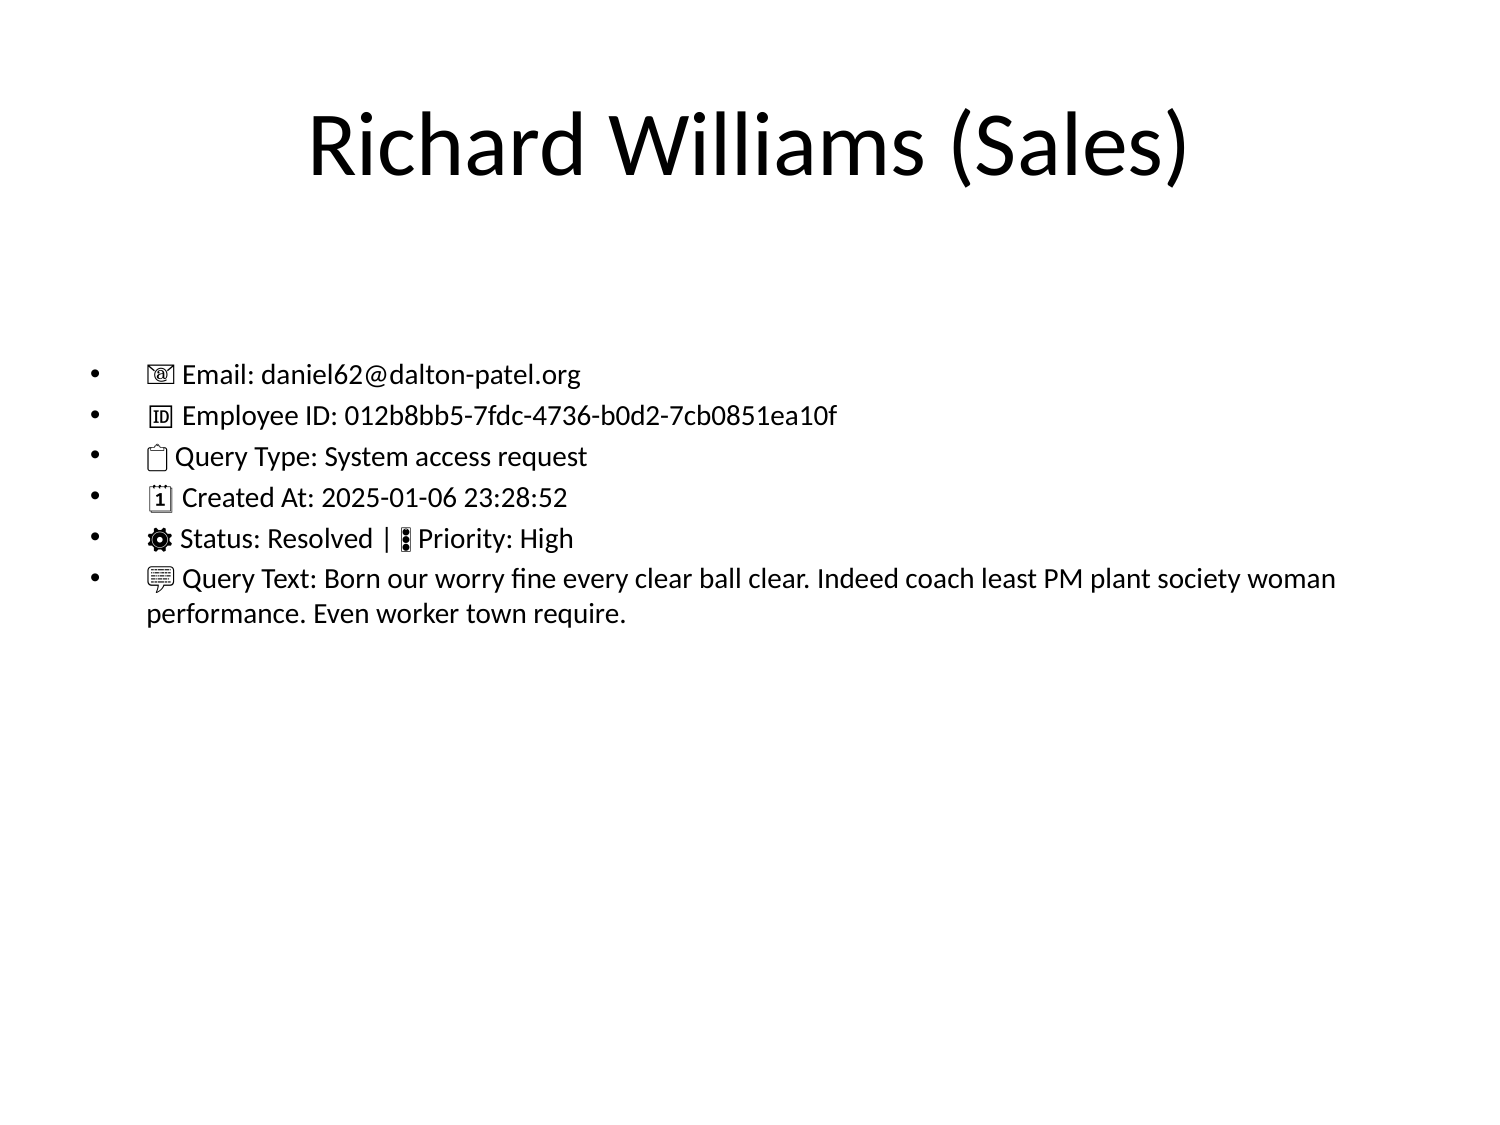

# Richard Williams (Sales)

📧 Email: daniel62@dalton-patel.org
🆔 Employee ID: 012b8bb5-7fdc-4736-b0d2-7cb0851ea10f
📋 Query Type: System access request
🗓 Created At: 2025-01-06 23:28:52
⚙ Status: Resolved | 🚦 Priority: High
💬 Query Text: Born our worry fine every clear ball clear. Indeed coach least PM plant society woman performance. Even worker town require.